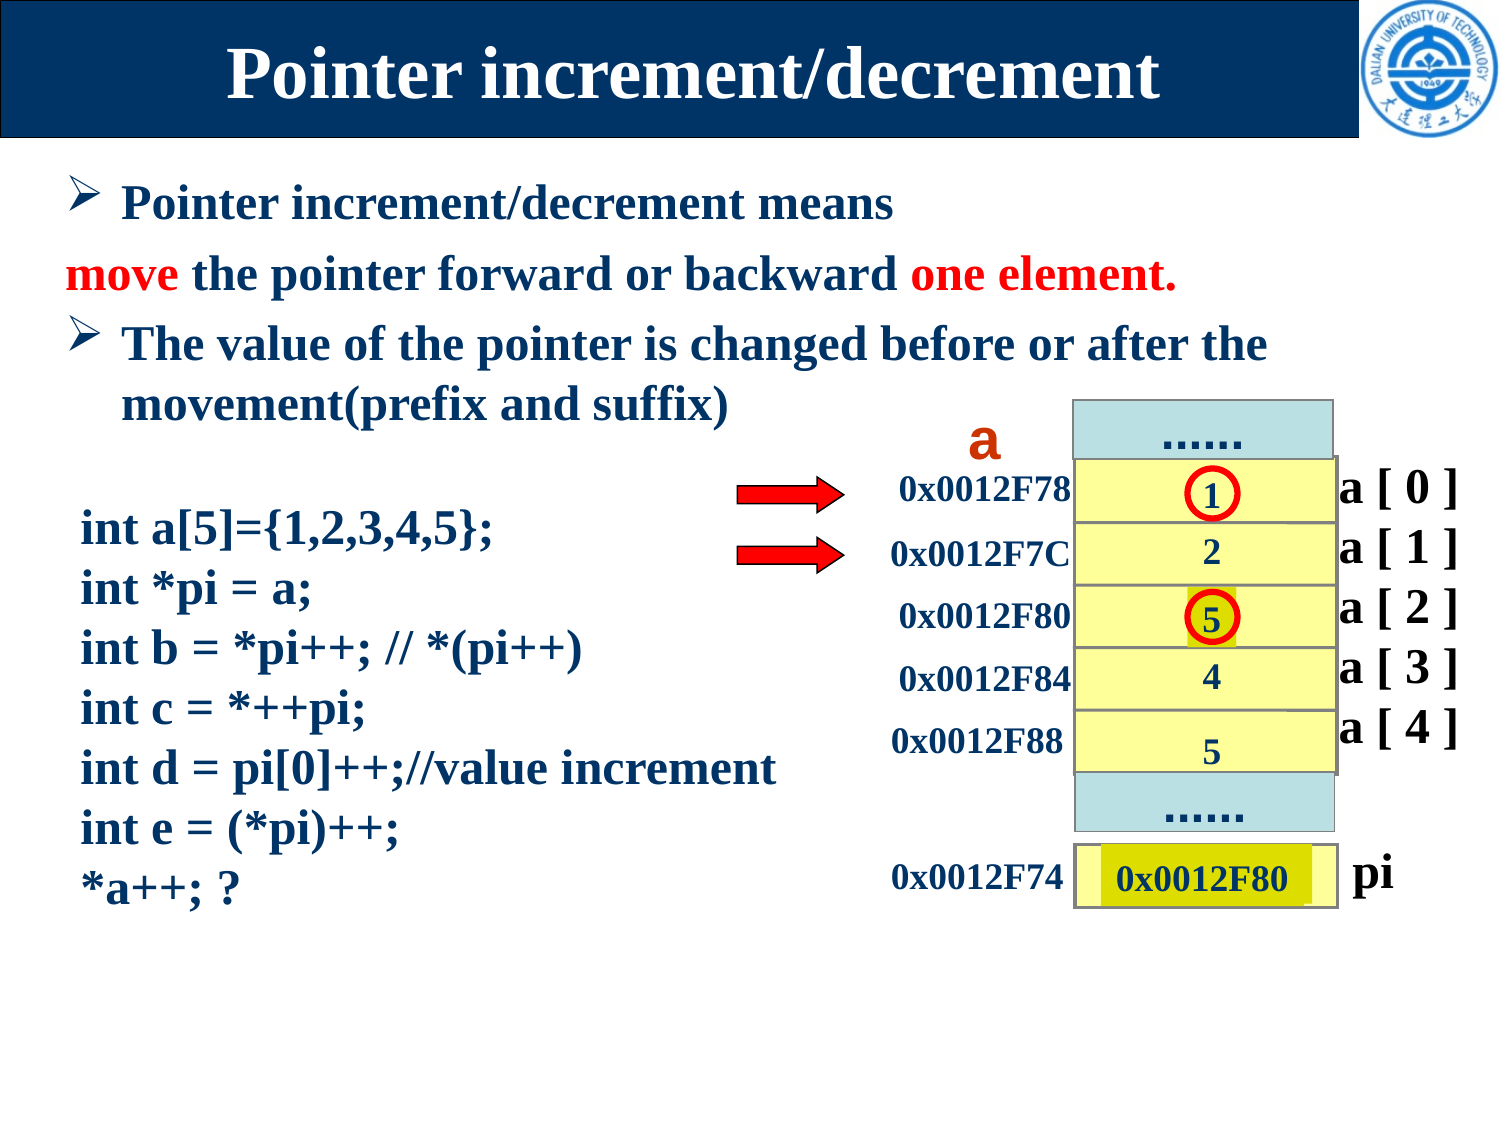

# Pointer increment/decrement
Pointer increment/decrement means
move the pointer forward or backward one element.
The value of the pointer is changed before or after the movement(prefix and suffix)
......

1
2

3

4

5

......
a
a [ 0 ]
a [ 1 ]
a [ 2 ]
a [ 3 ]
a [ 4 ]
0x0012F78
0x0012F7C
0x0012F80
0x0012F84
0x0012F88

int a[5]={1,2,3,4,5};
int *pi = a;
int b = *pi++; // *(pi++)
int c = *++pi;
int d = pi[0]++;//value increment
int e = (*pi)++;
*a++; ?

4
5

pi
0x0012F7C
0x0012F74

0x0012F78
0x0012F80